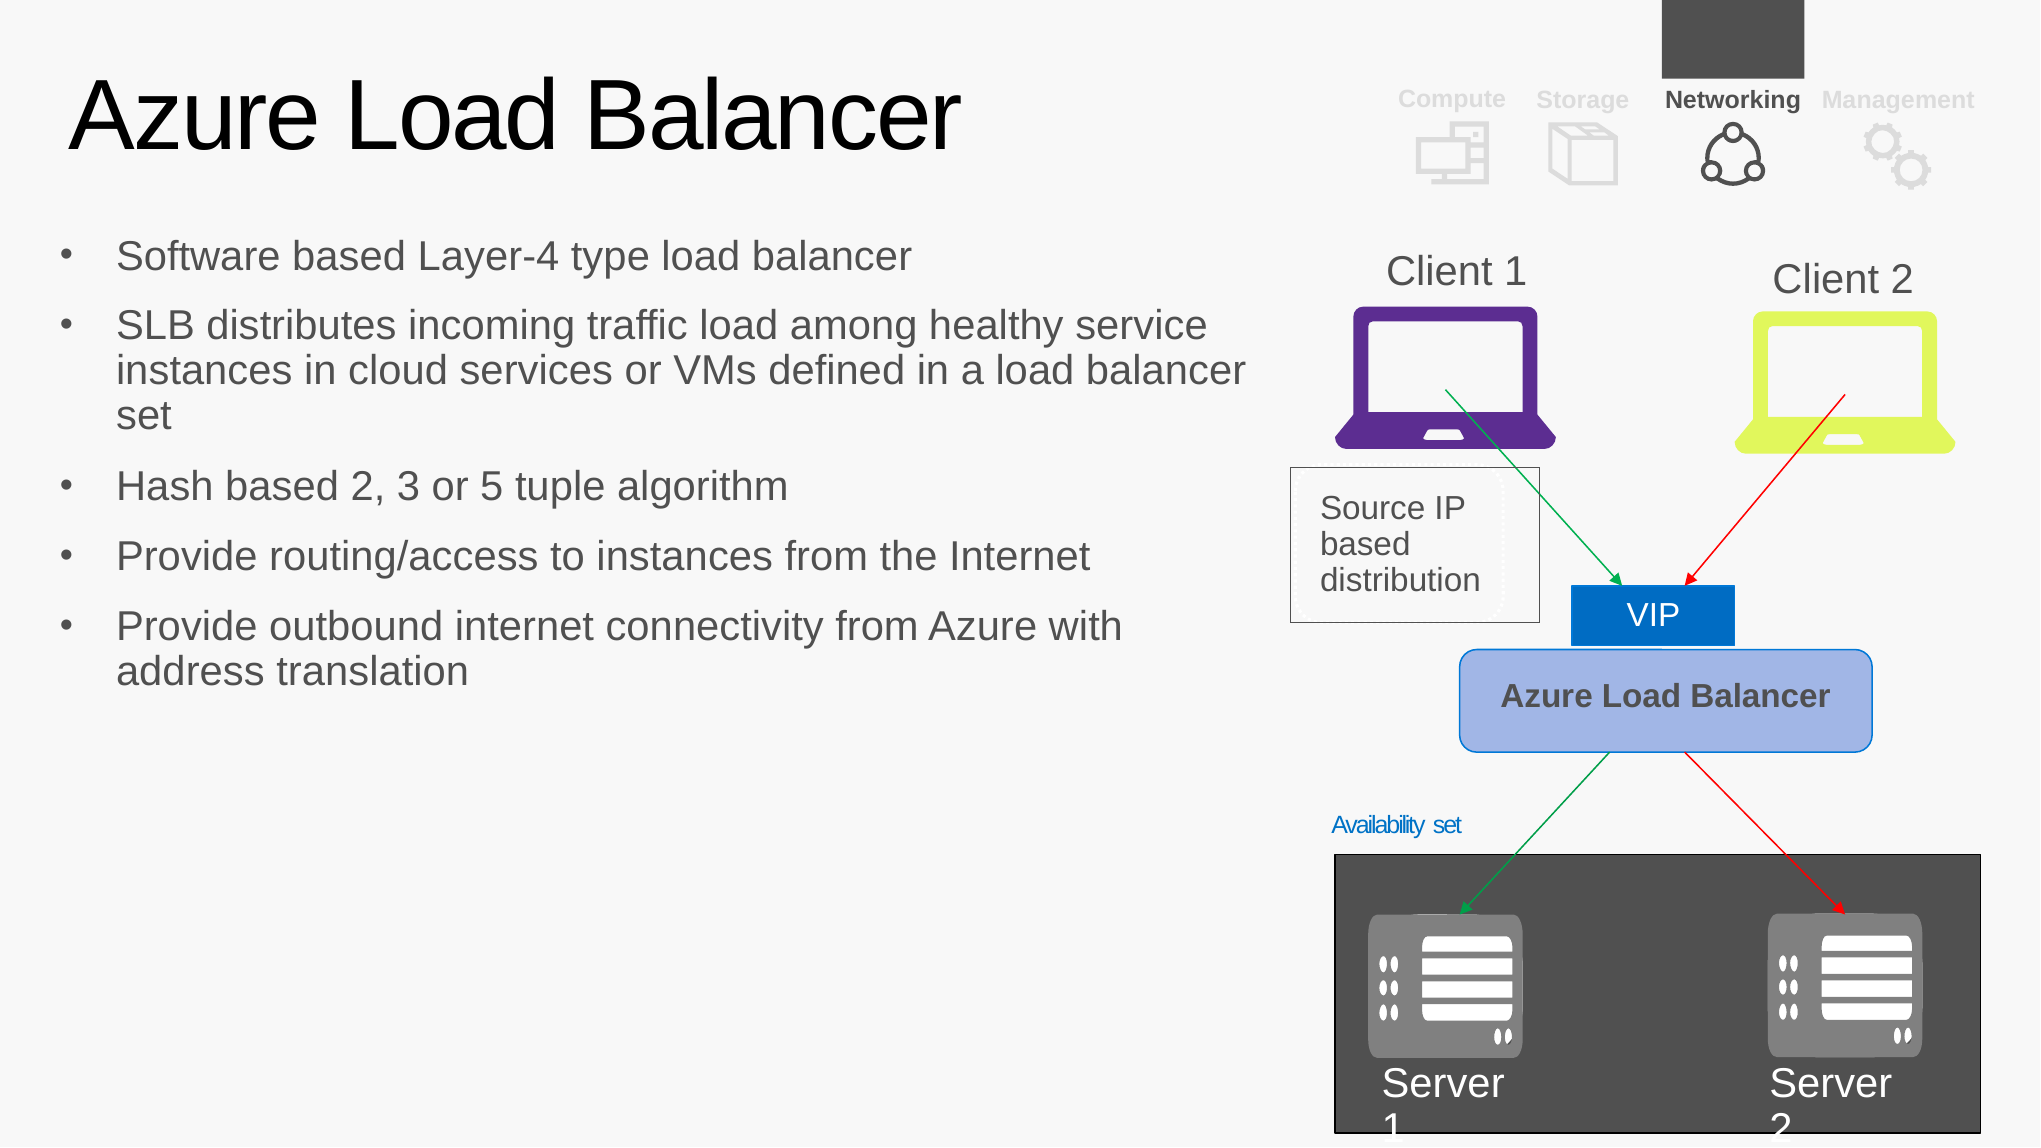

# Azure Load Balancer
Compute

Management
Storage

Networking

Client 1
Software based Layer-4 type load balancer
SLB distributes incoming traffic load among healthy service instances in cloud services or VMs defined in a load balancer set
Hash based 2, 3 or 5 tuple algorithm
Provide routing/access to instances from the Internet
Provide outbound internet connectivity from Azure with address translation
Client 2

Source IP based distribution
VIP
Azure Load Balancer
Availability set

Server 1
Server 2